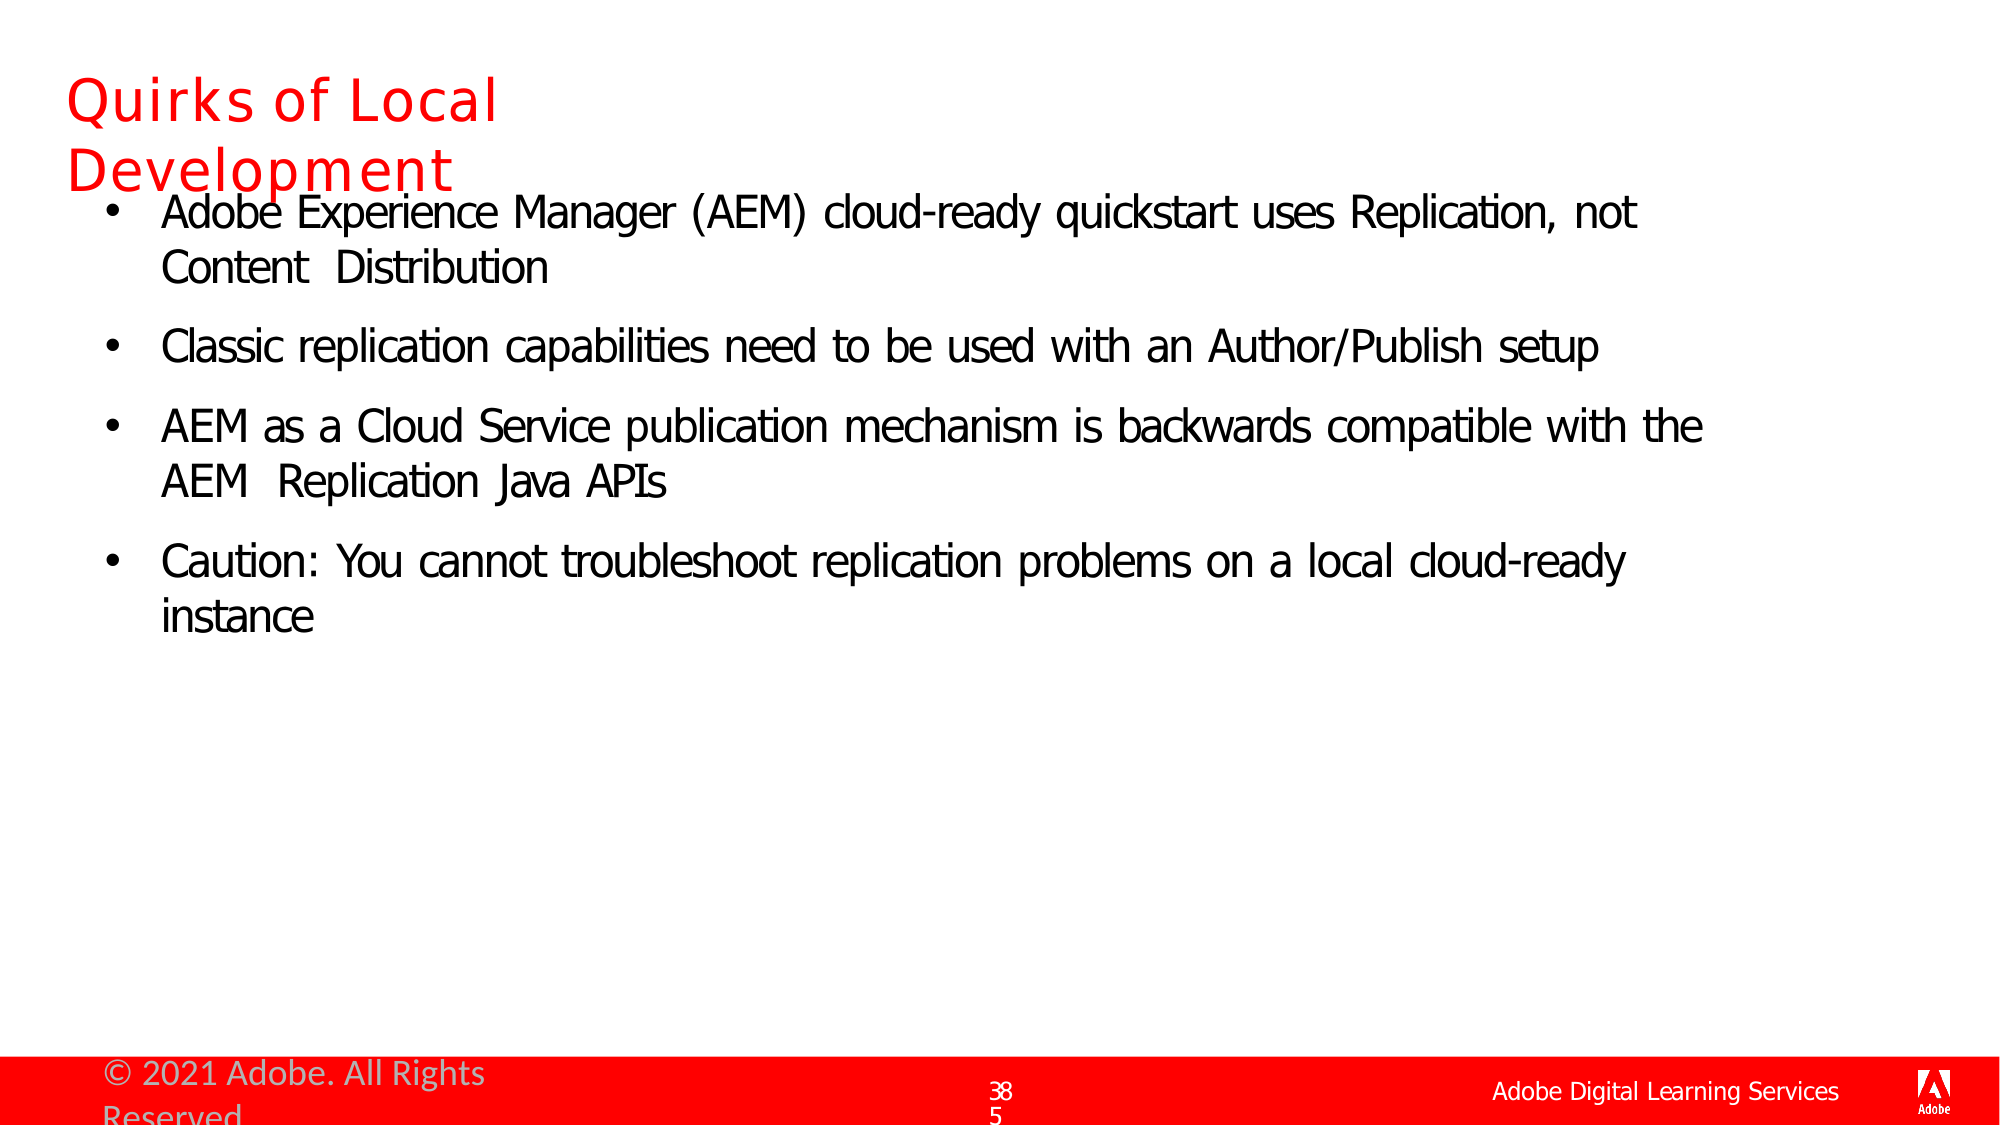

# Quirks of Local Development
Adobe Experience Manager (AEM) cloud-ready quickstart uses Replication, not Content  Distribution
Classic replication capabilities need to be used with an Author/Publish setup
AEM as a Cloud Service publication mechanism is backwards compatible with the AEM  Replication Java APIs
Caution: You cannot troubleshoot replication problems on a local cloud-ready instance
© 2021 Adobe. All Rights Reserved
Adobe Digital Learning Services
385